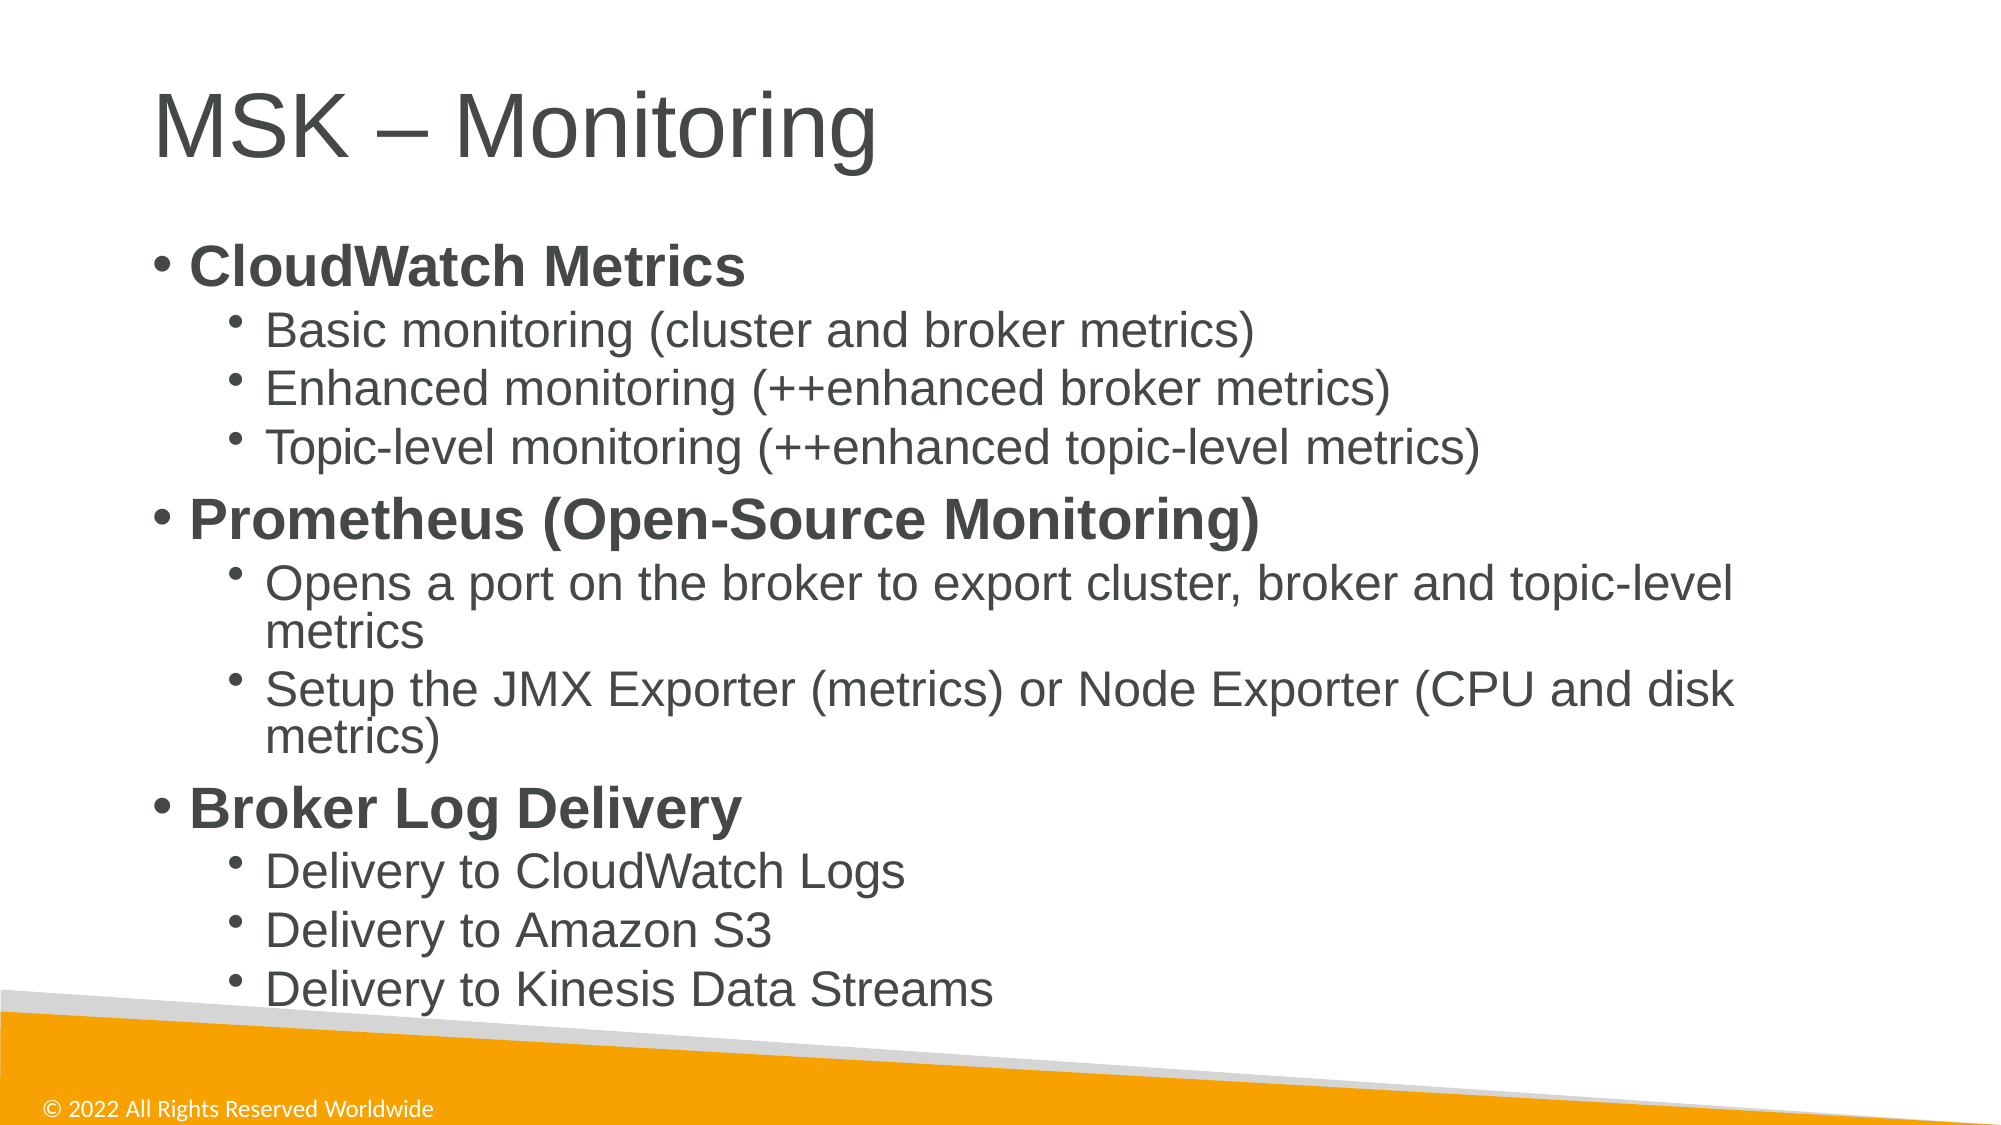

# MSK – Monitoring
CloudWatch Metrics
Basic monitoring (cluster and broker metrics)
Enhanced monitoring (++enhanced broker metrics)
Topic-level monitoring (++enhanced topic-level metrics)
Prometheus (Open-Source Monitoring)
Opens a port on the broker to export cluster, broker and topic-level metrics
Setup the JMX Exporter (metrics) or Node Exporter (CPU and disk metrics)
Broker Log Delivery
Delivery to CloudWatch Logs
Delivery to Amazon S3
Delivery to Kinesis Data Streams
© 2022 All Rights Reserved Worldwide